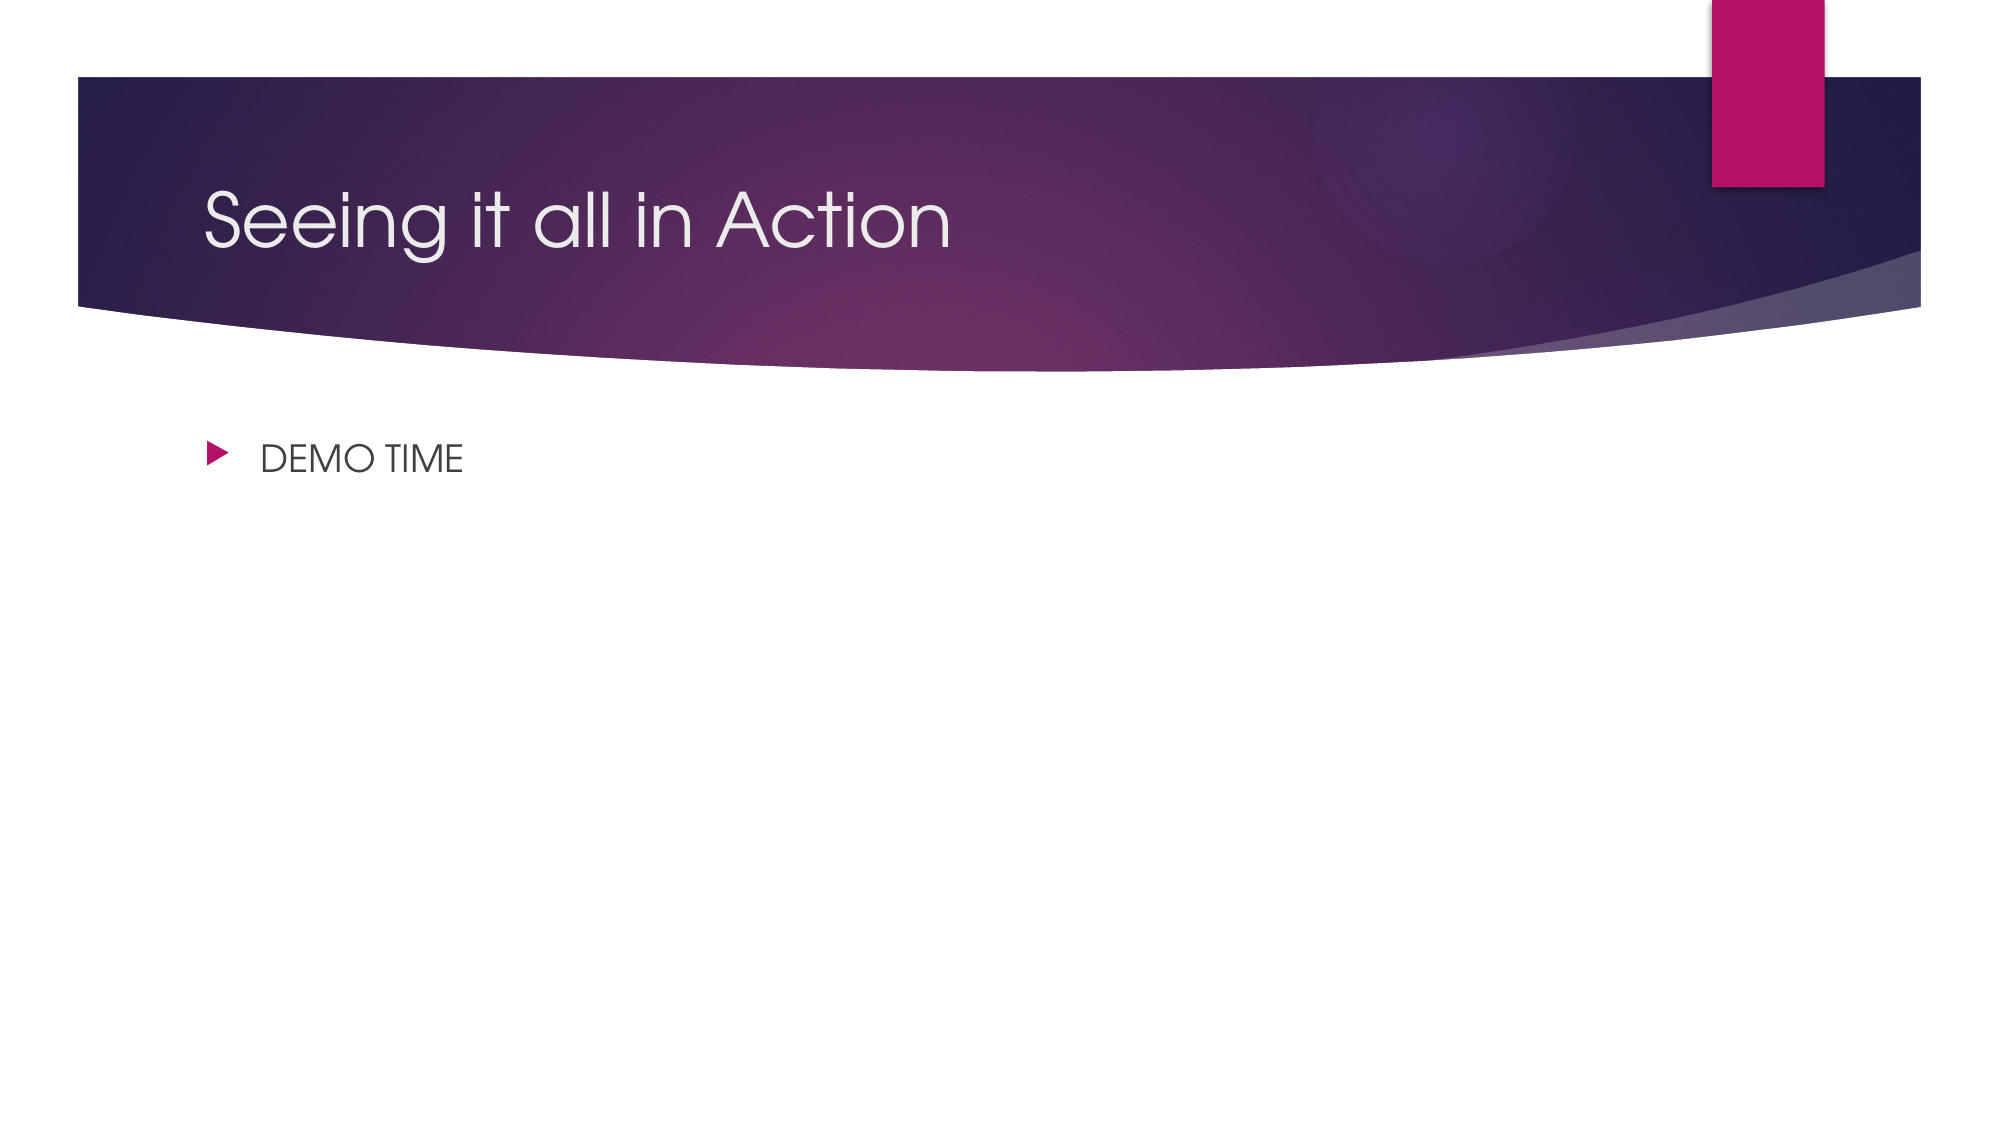

# Seeing it all in Action
DEMO TIME